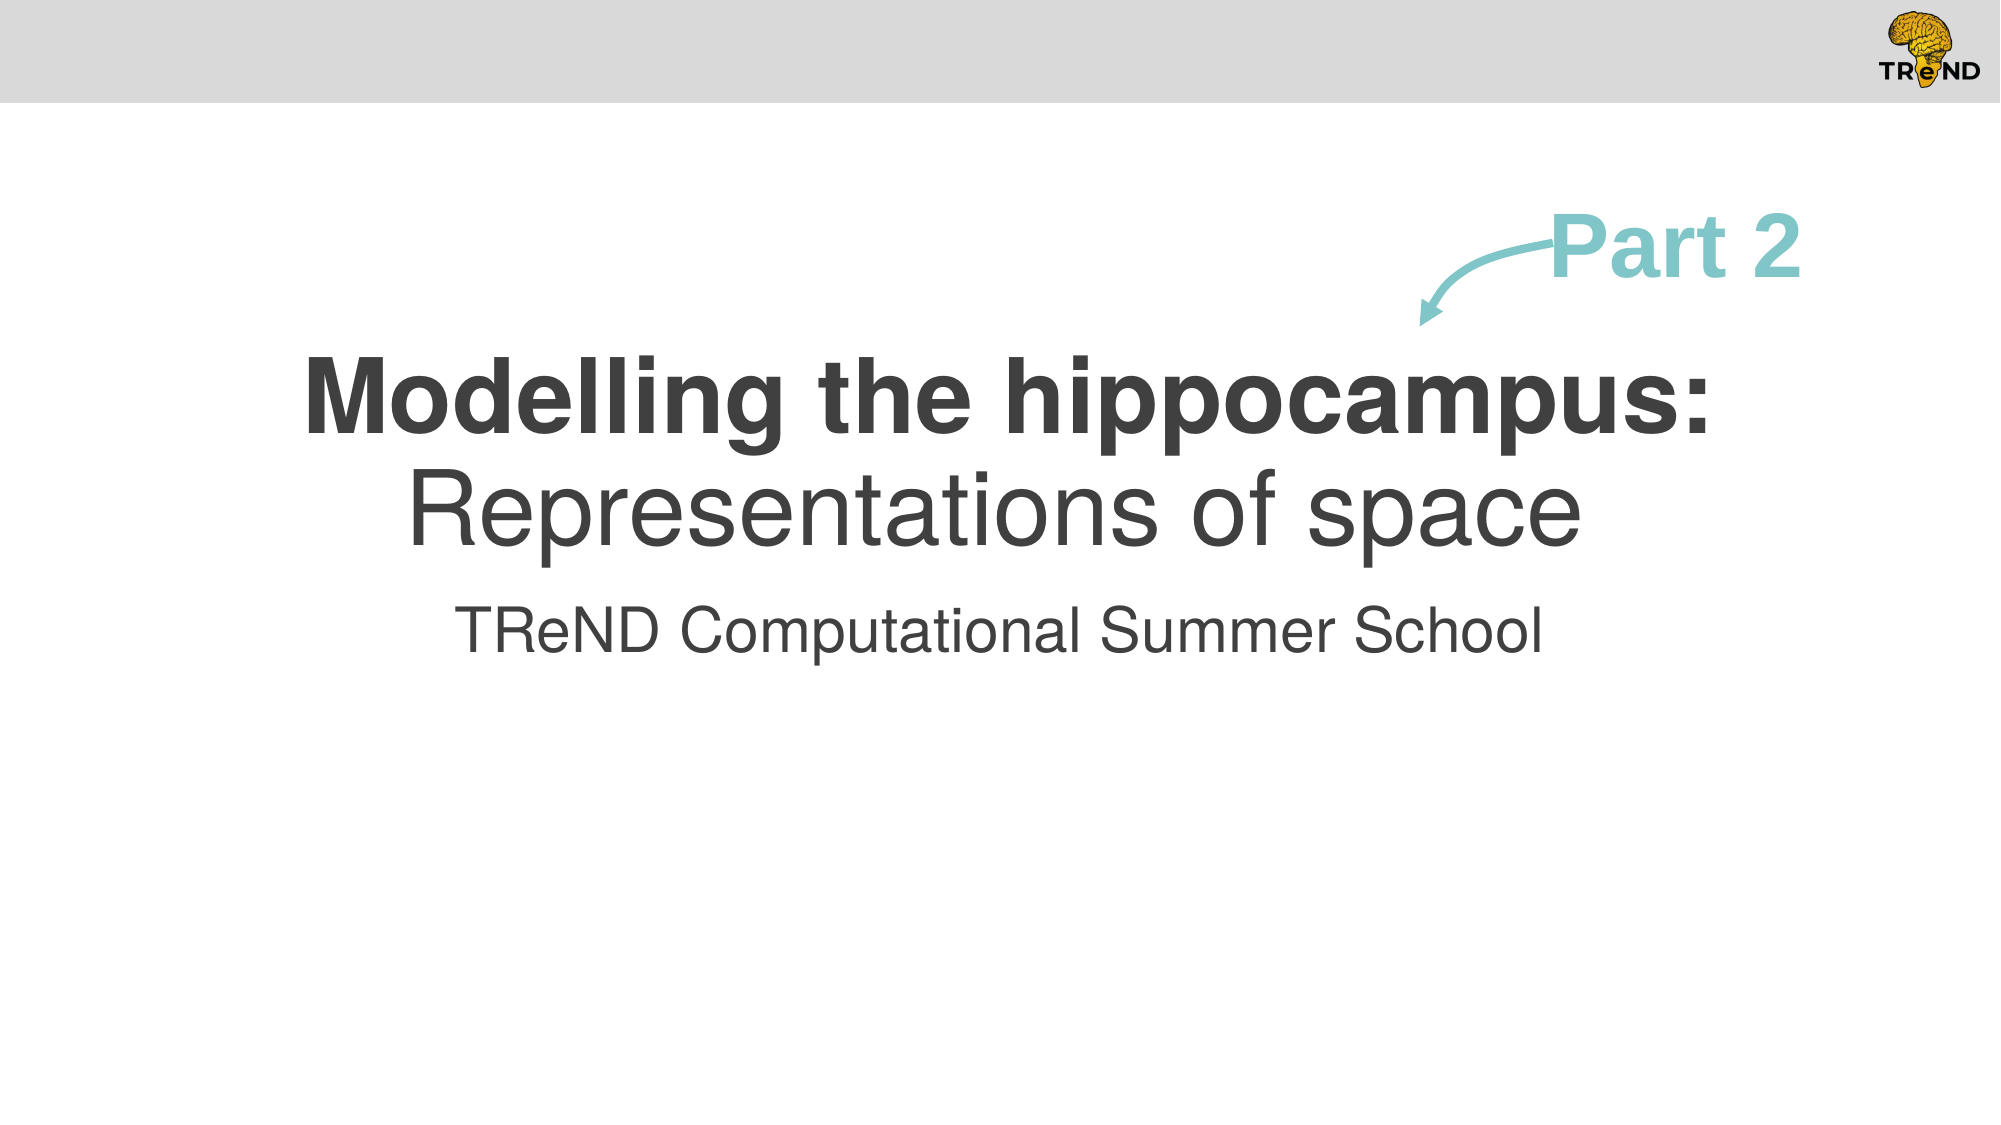

Part 2

# Modelling the hippocampus: Representations of space
TReND Computational Summer School